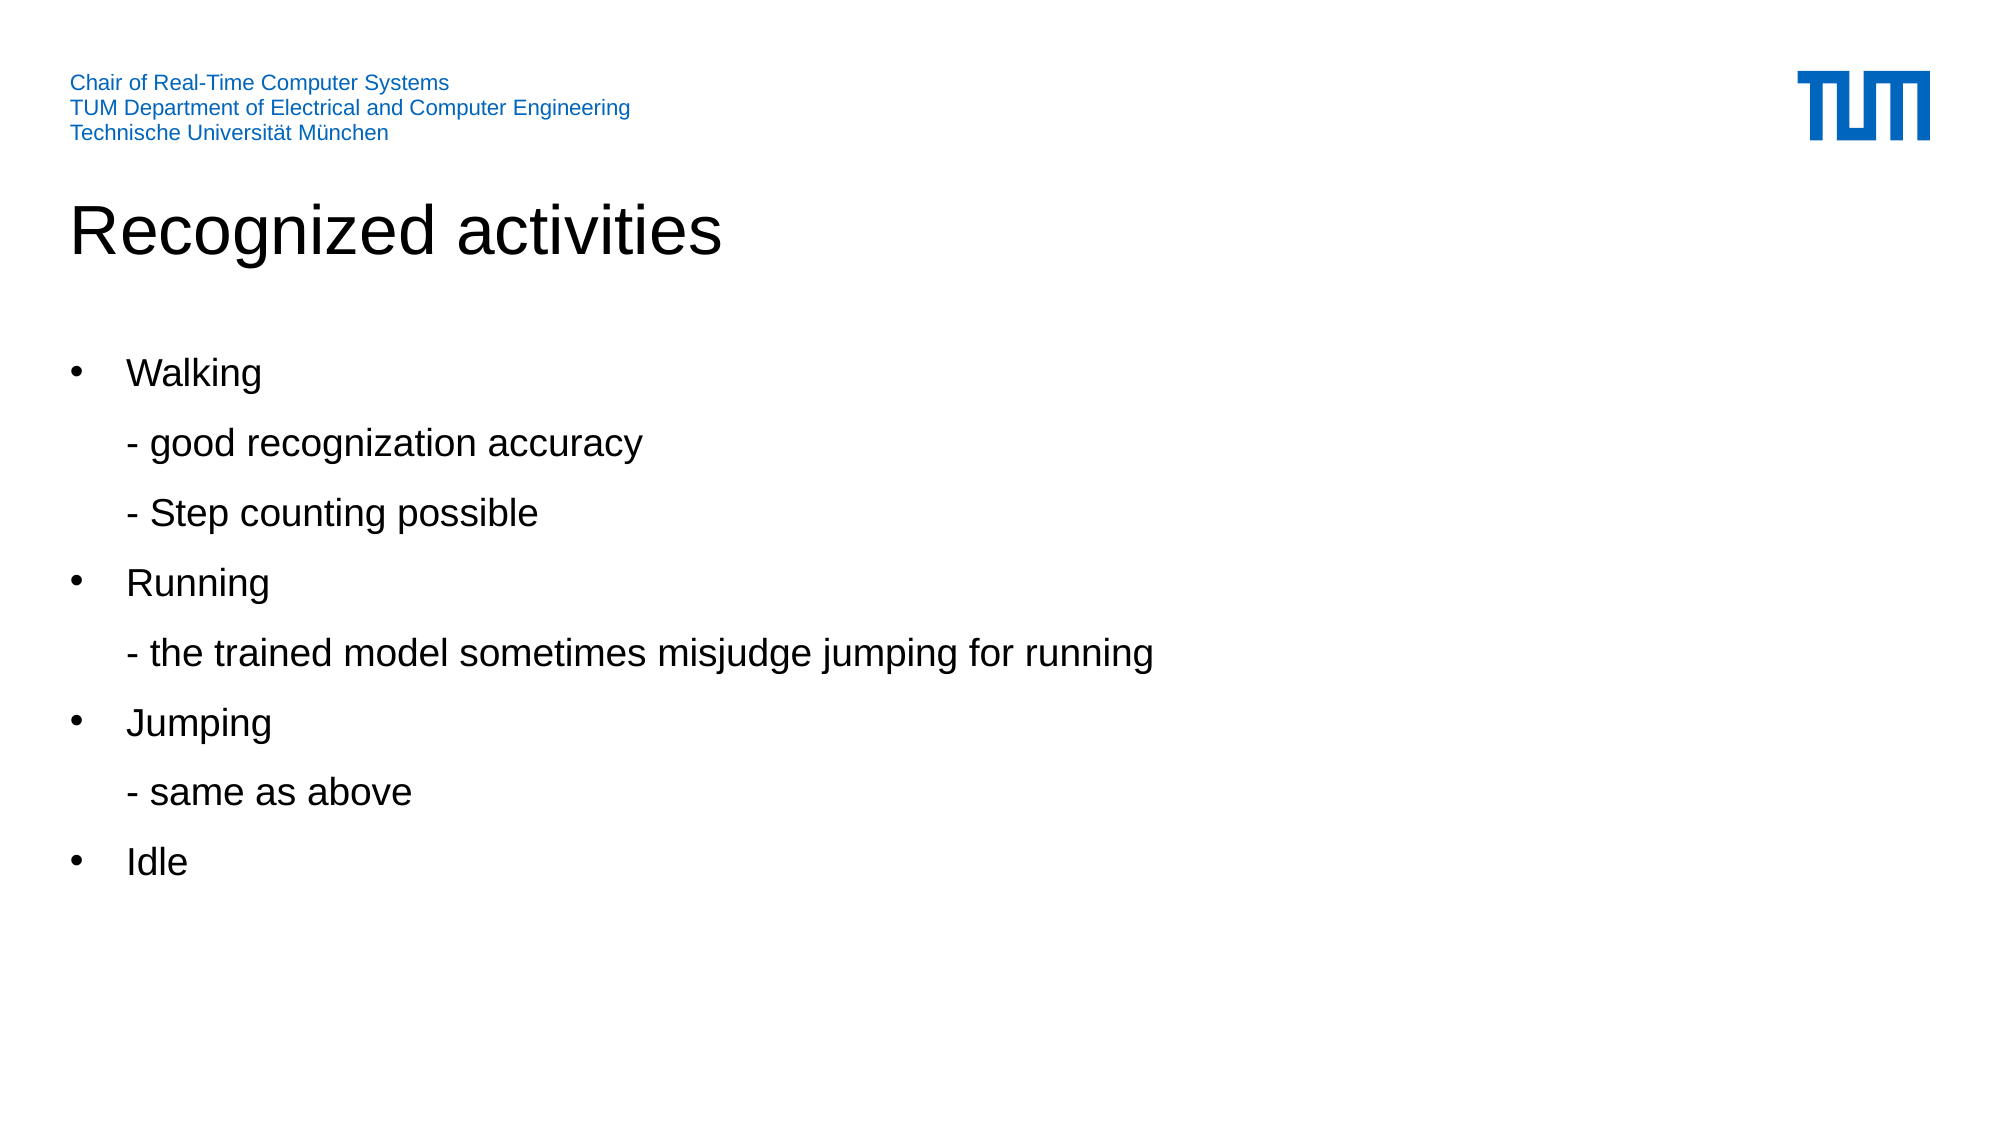

# Recognized activities
Walking
- good recognization accuracy
- Step counting possible
Running
- the trained model sometimes misjudge jumping for running
Jumping
- same as above
Idle